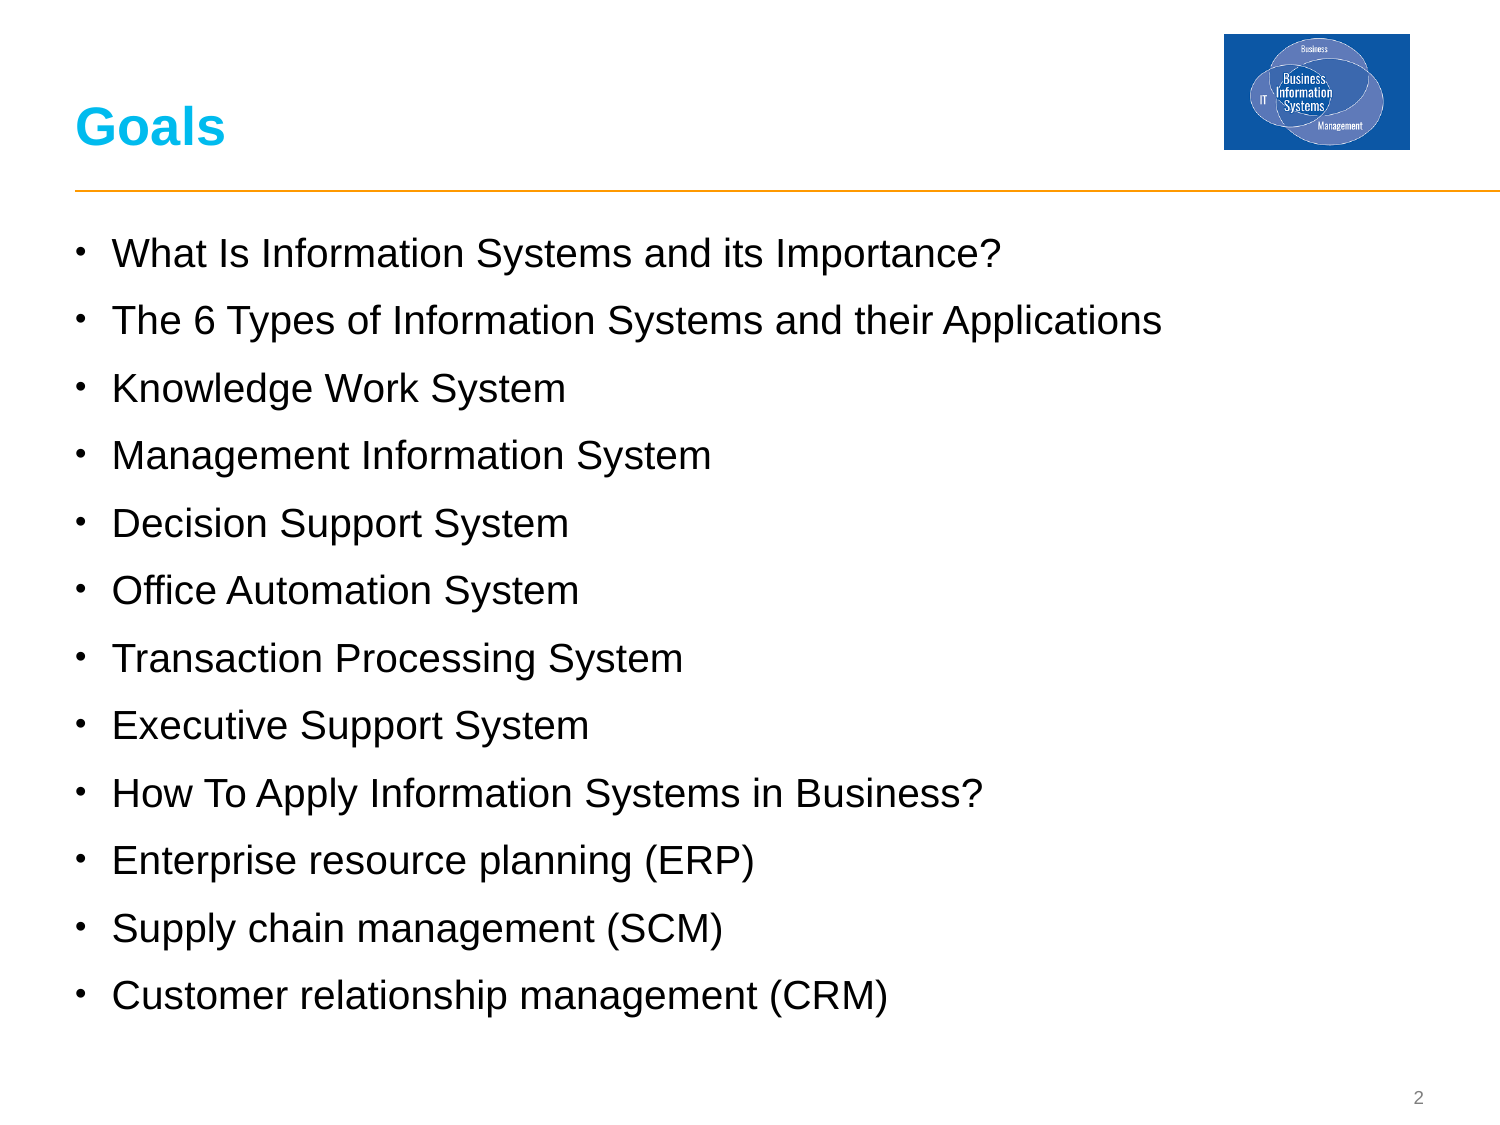

# Goals
What Is Information Systems and its Importance?
The 6 Types of Information Systems and their Applications
Knowledge Work System
Management Information System
Decision Support System
Office Automation System
Transaction Processing System
Executive Support System
How To Apply Information Systems in Business?
Enterprise resource planning (ERP)
Supply chain management (SCM)
Customer relationship management (CRM)